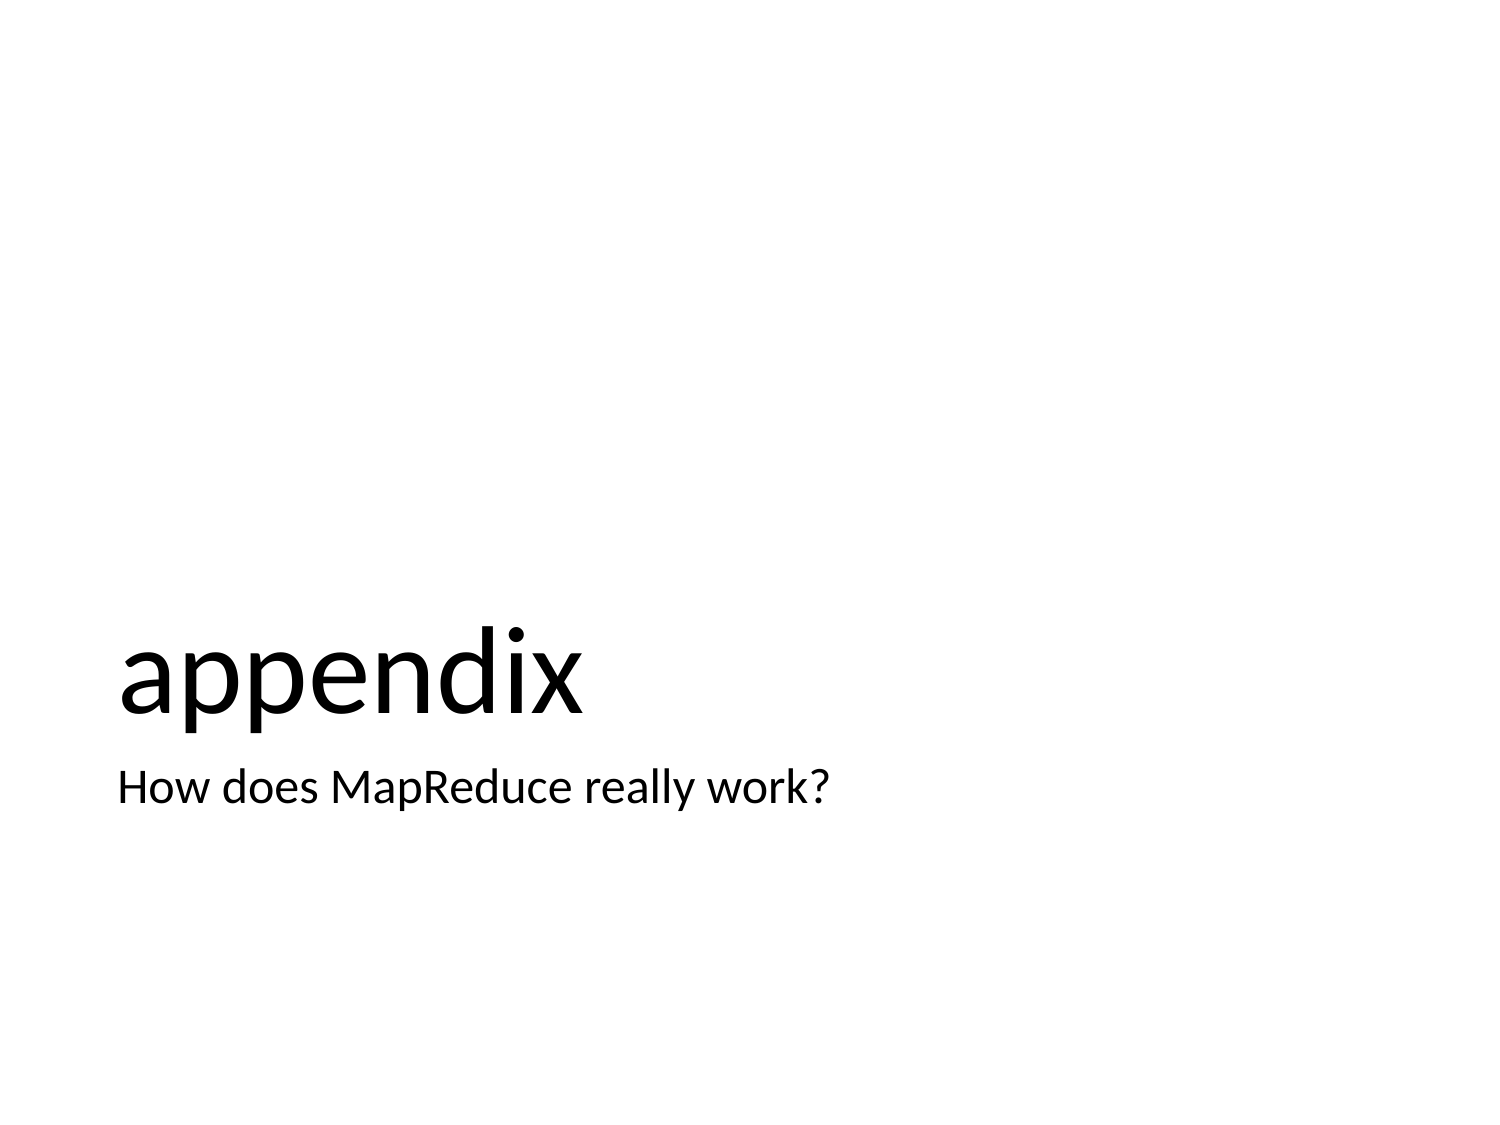

# appendix
How does MapReduce really work?